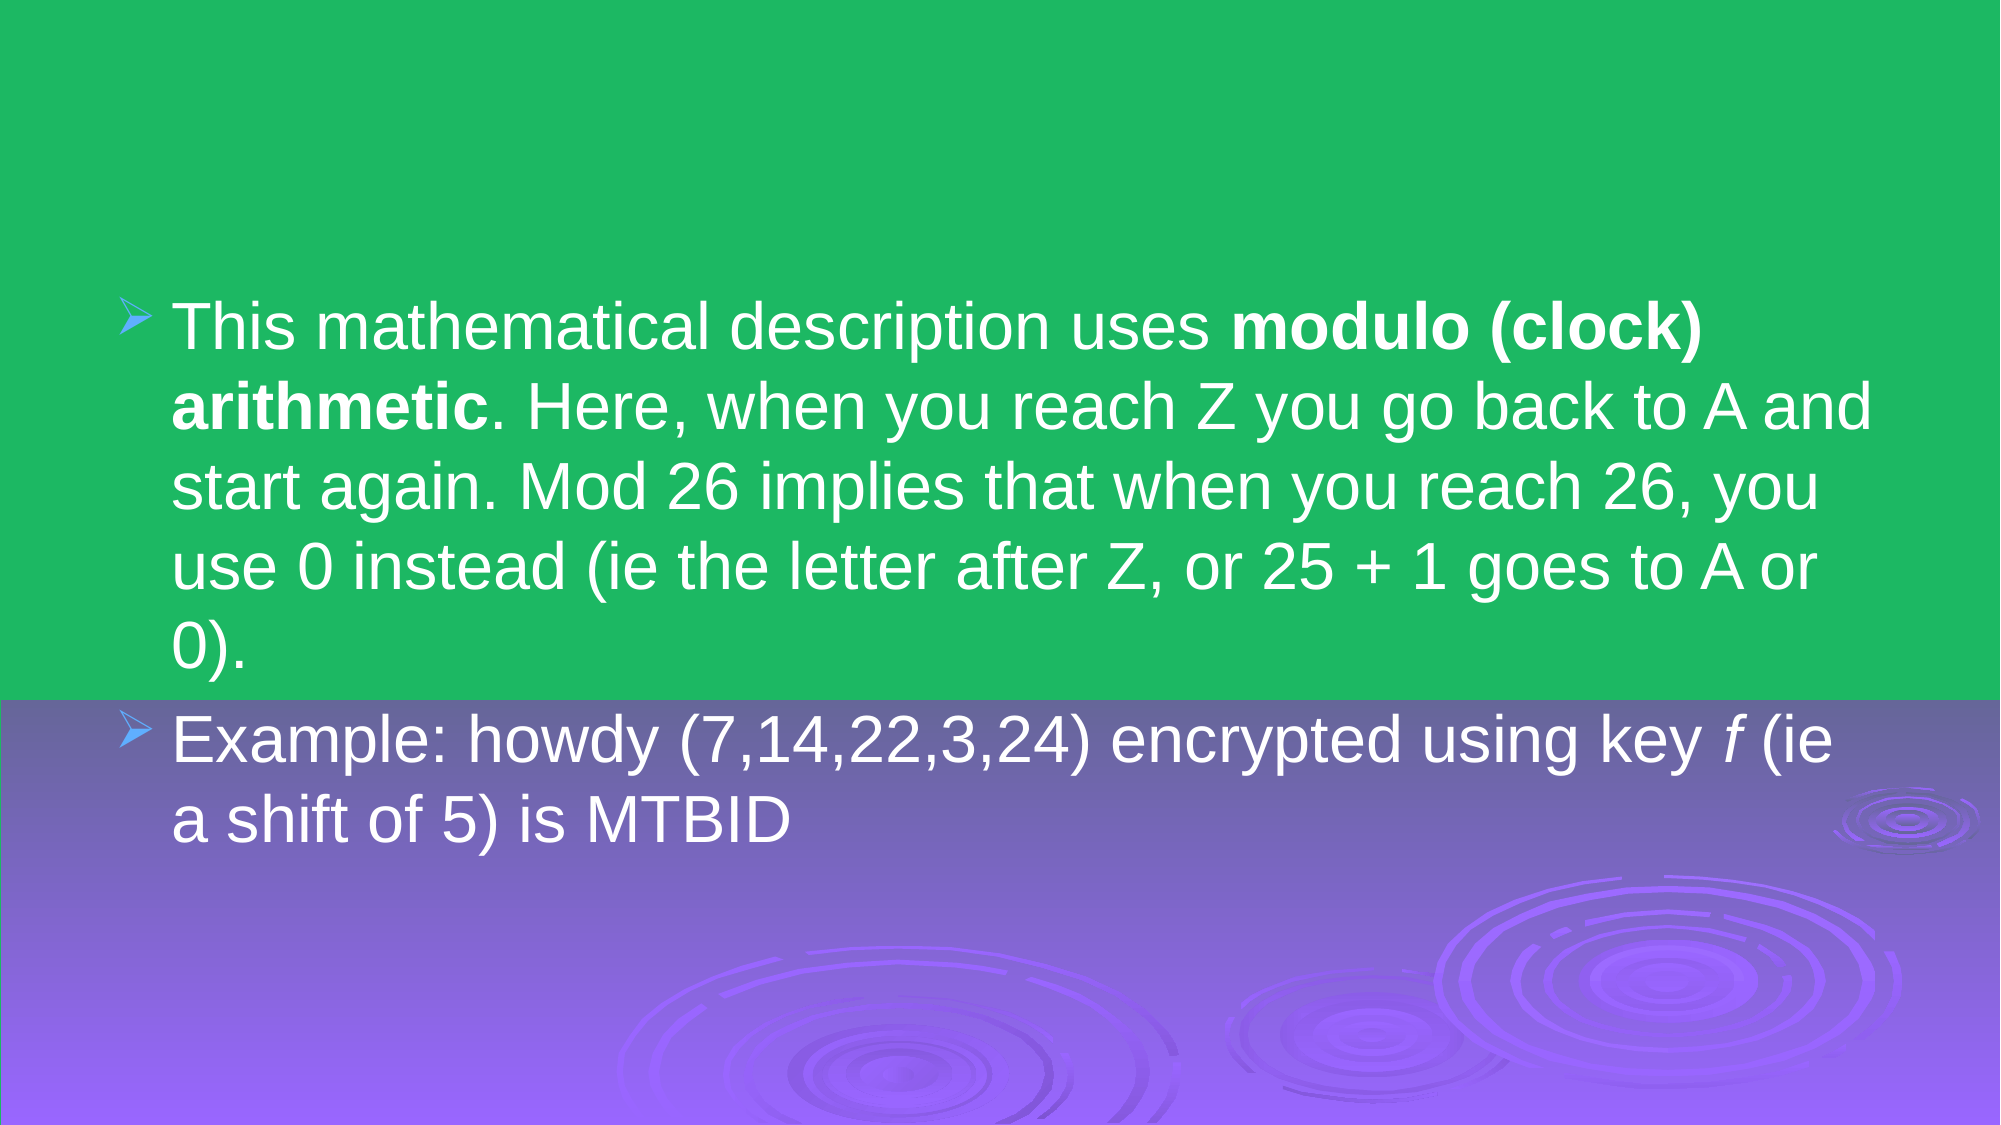

#
This mathematical description uses modulo (clock) arithmetic. Here, when you reach Z you go back to A and start again. Mod 26 implies that when you reach 26, you use 0 instead (ie the letter after Z, or 25 + 1 goes to A or 0).
Example: howdy (7,14,22,3,24) encrypted using key f (ie a shift of 5) is MTBID